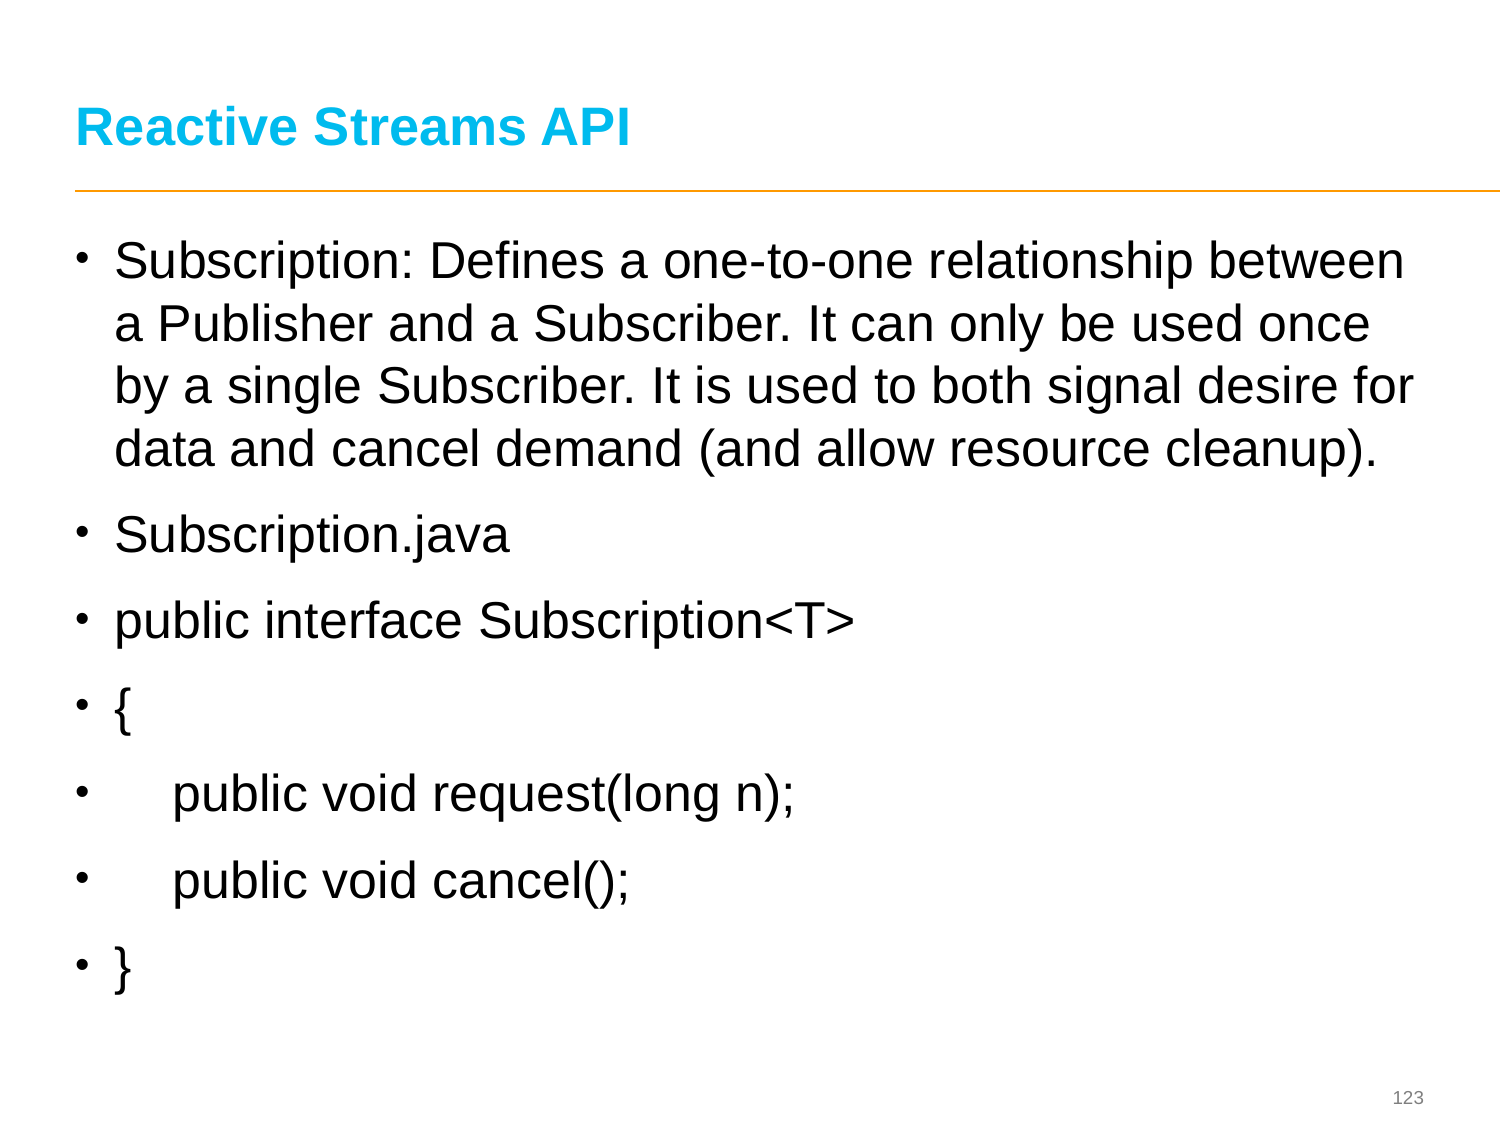

# Reactive Streams API
Subscription: Defines a one-to-one relationship between a Publisher and a Subscriber. It can only be used once by a single Subscriber. It is used to both signal desire for data and cancel demand (and allow resource cleanup).
Subscription.java
public interface Subscription<T>
{
    public void request(long n);
    public void cancel();
}